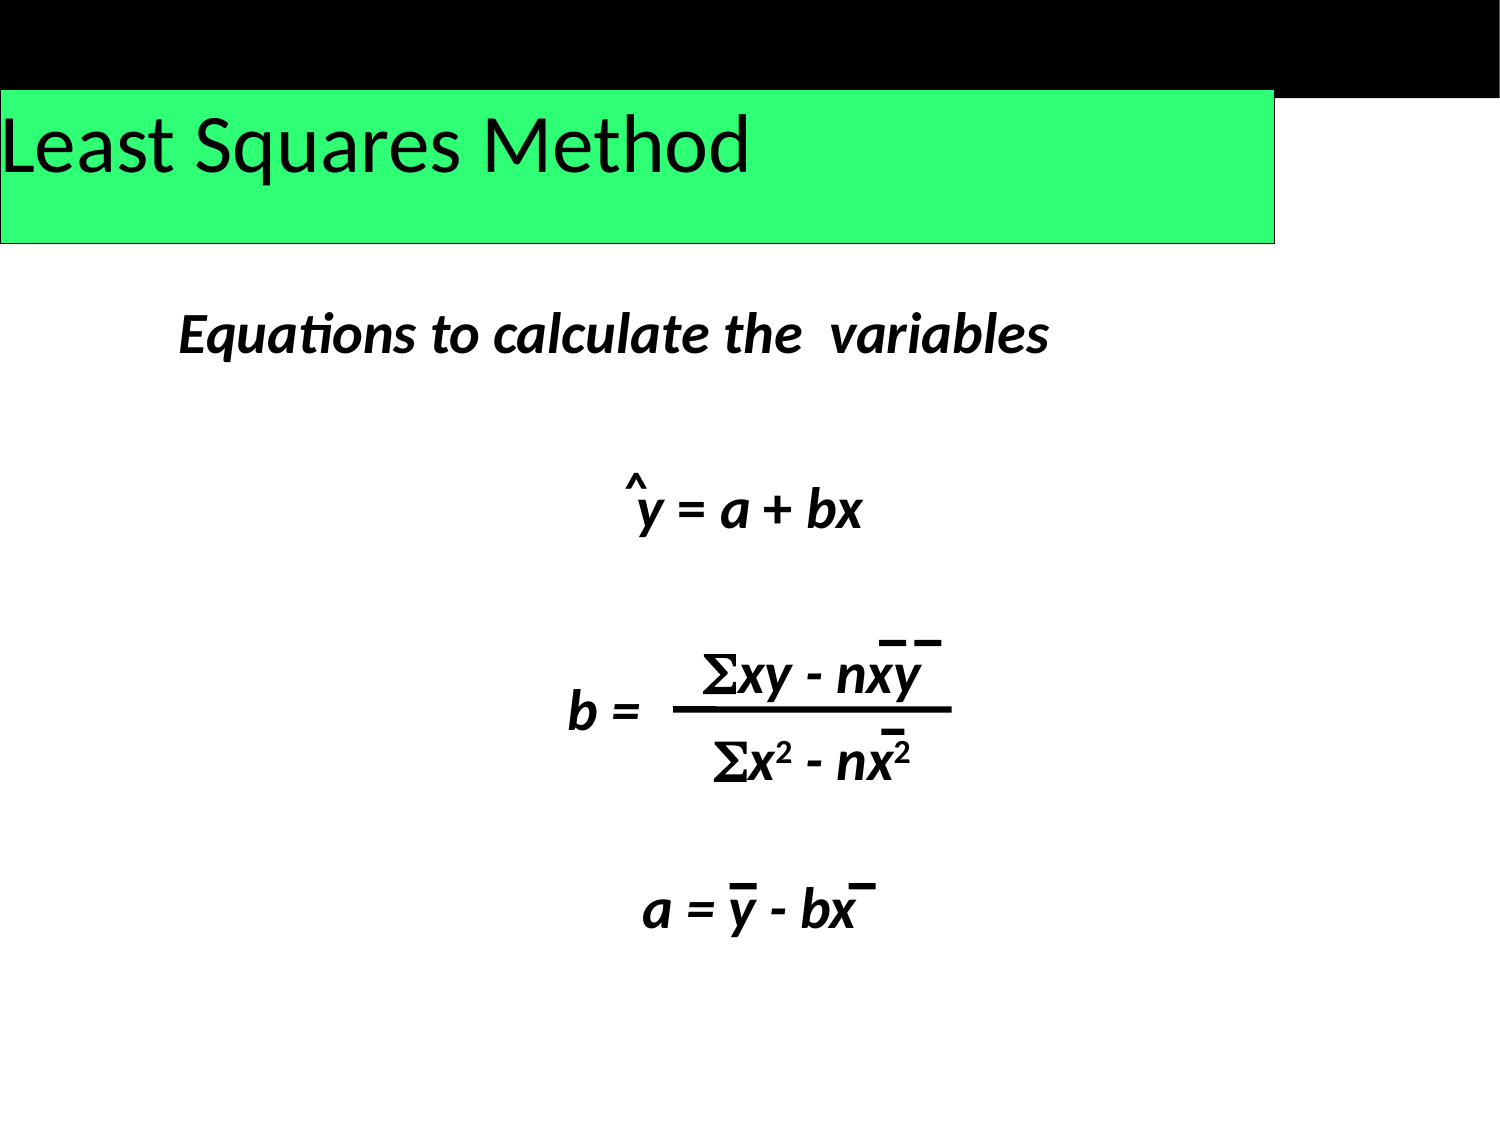

Least Squares Method
Equations to calculate the  variables
^
y = a + bx
Σxy - nxy
Σx2 - nx2

b =
a = y - bx